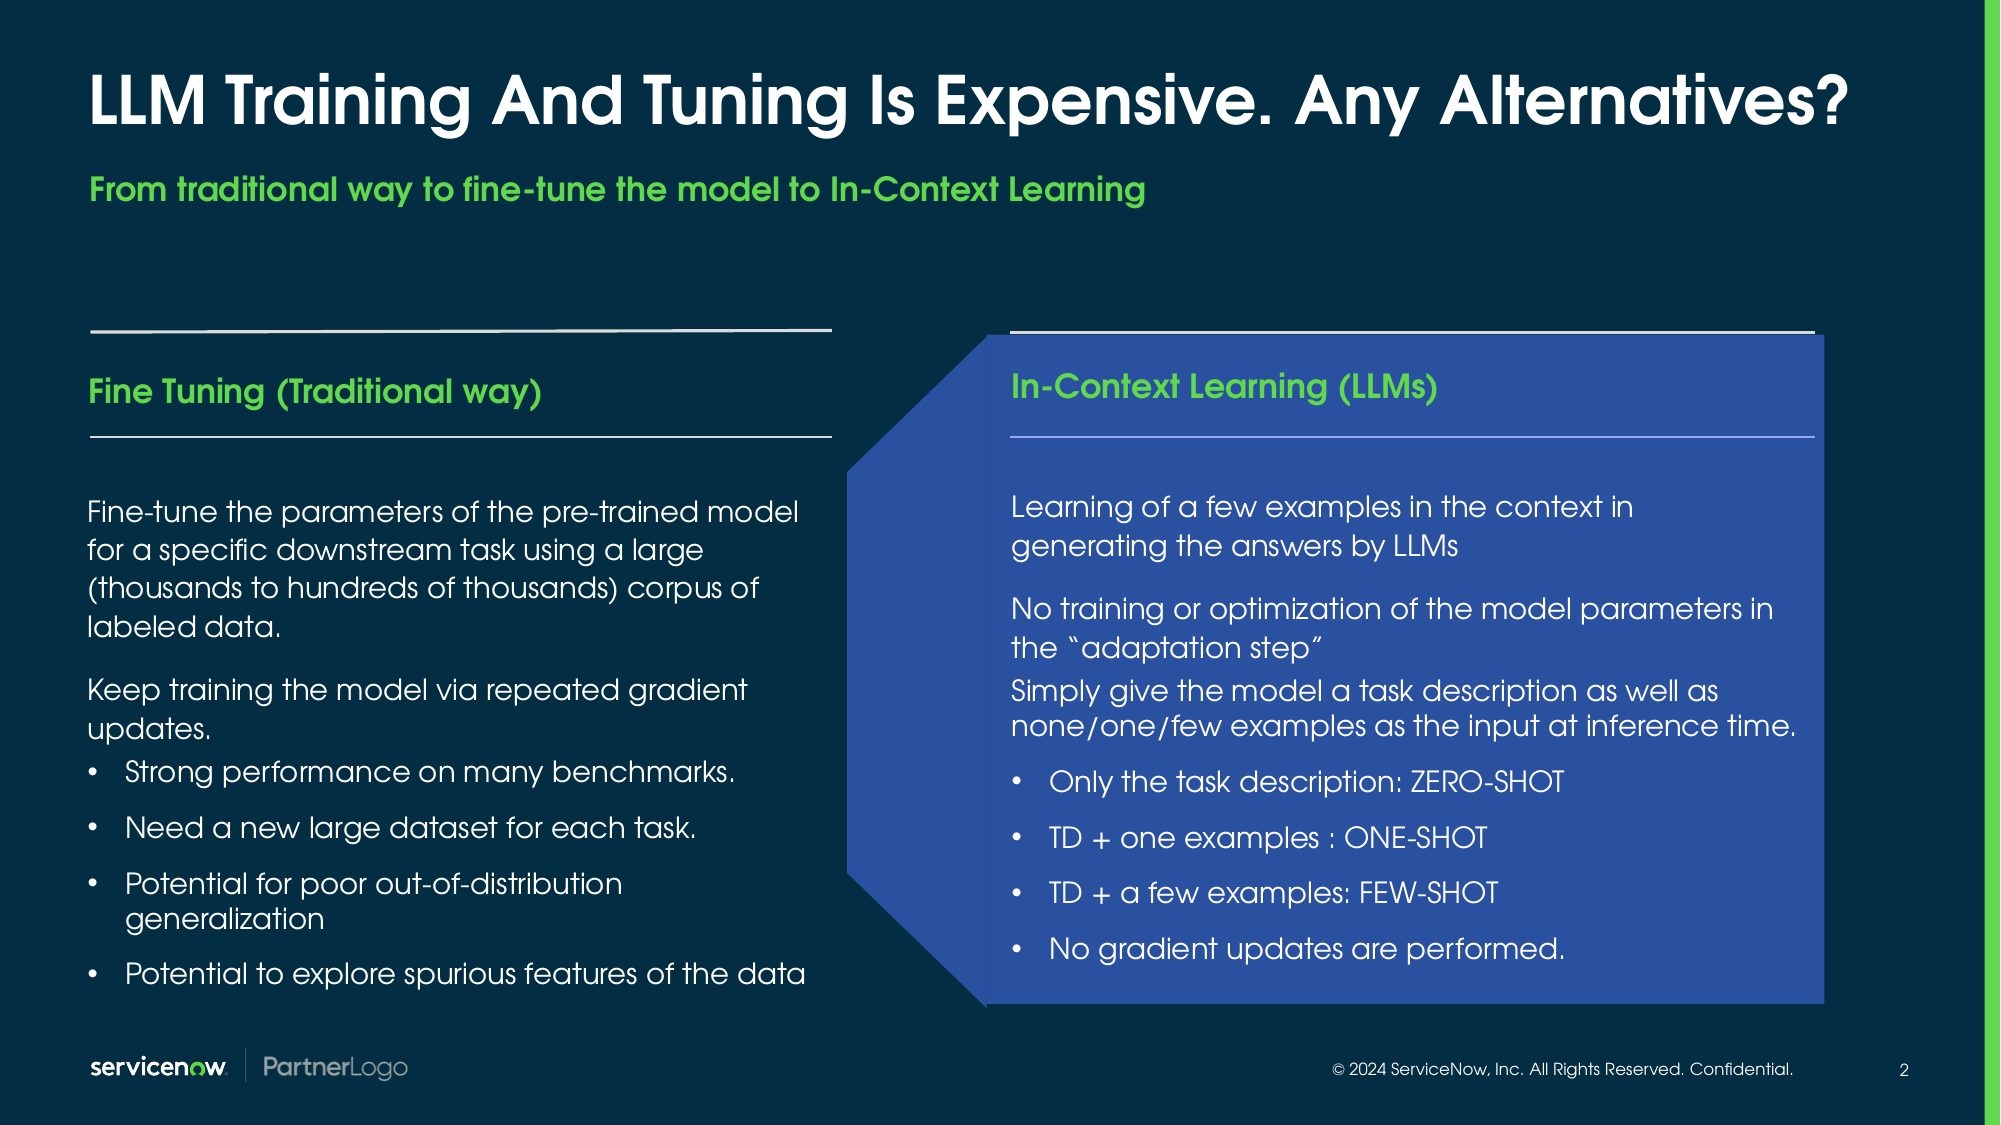

# LLM Training And Tuning Is Expensive. Any Alternatives?
From traditional way to fine-tune the model to In-Context Learning
In-Context Learning (LLMs)
Fine Tuning (Traditional way)

Learning of a few examples in the context in generating the answers by LLMs
No training or optimization of the model parameters in the “adaptation step”
Simply give the model a task description as well as none/one/few examples as the input at inference time.
Only the task description: ZERO-SHOT
TD + one examples : ONE-SHOT
TD + a few examples: FEW-SHOT
No gradient updates are performed.

Fine-tune the parameters of the pre-trained model for a specific downstream task using a large (thousands to hundreds of thousands) corpus of labeled data.
Keep training the model via repeated gradient updates.
Strong performance on many benchmarks.
Need a new large dataset for each task.
Potential for poor out-of-distribution generalization
Potential to explore spurious features of the data